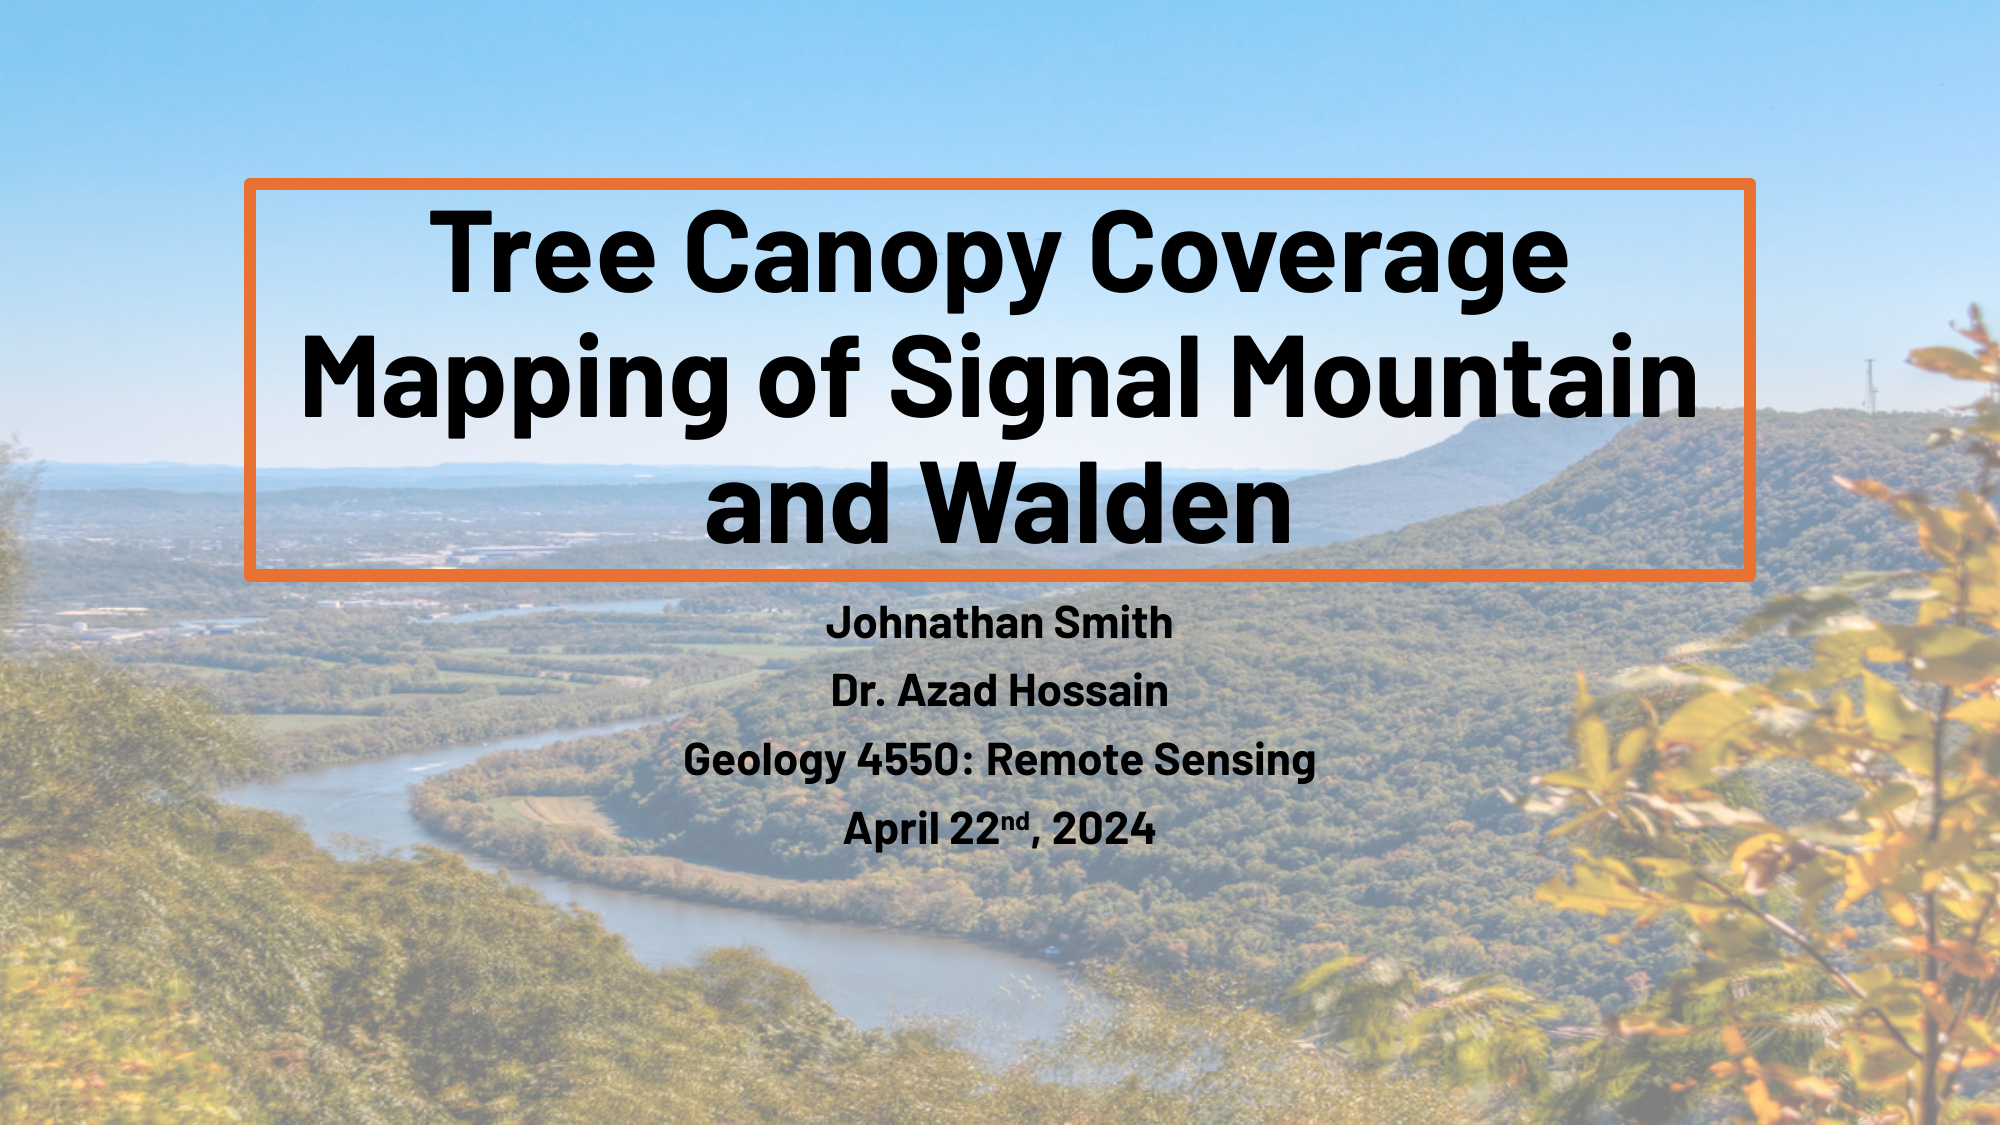

# Tree Canopy Coverage Mapping of Signal Mountain and Walden
Johnathan Smith
Dr. Azad Hossain
Geology 4550: Remote Sensing
April 22nd, 2024